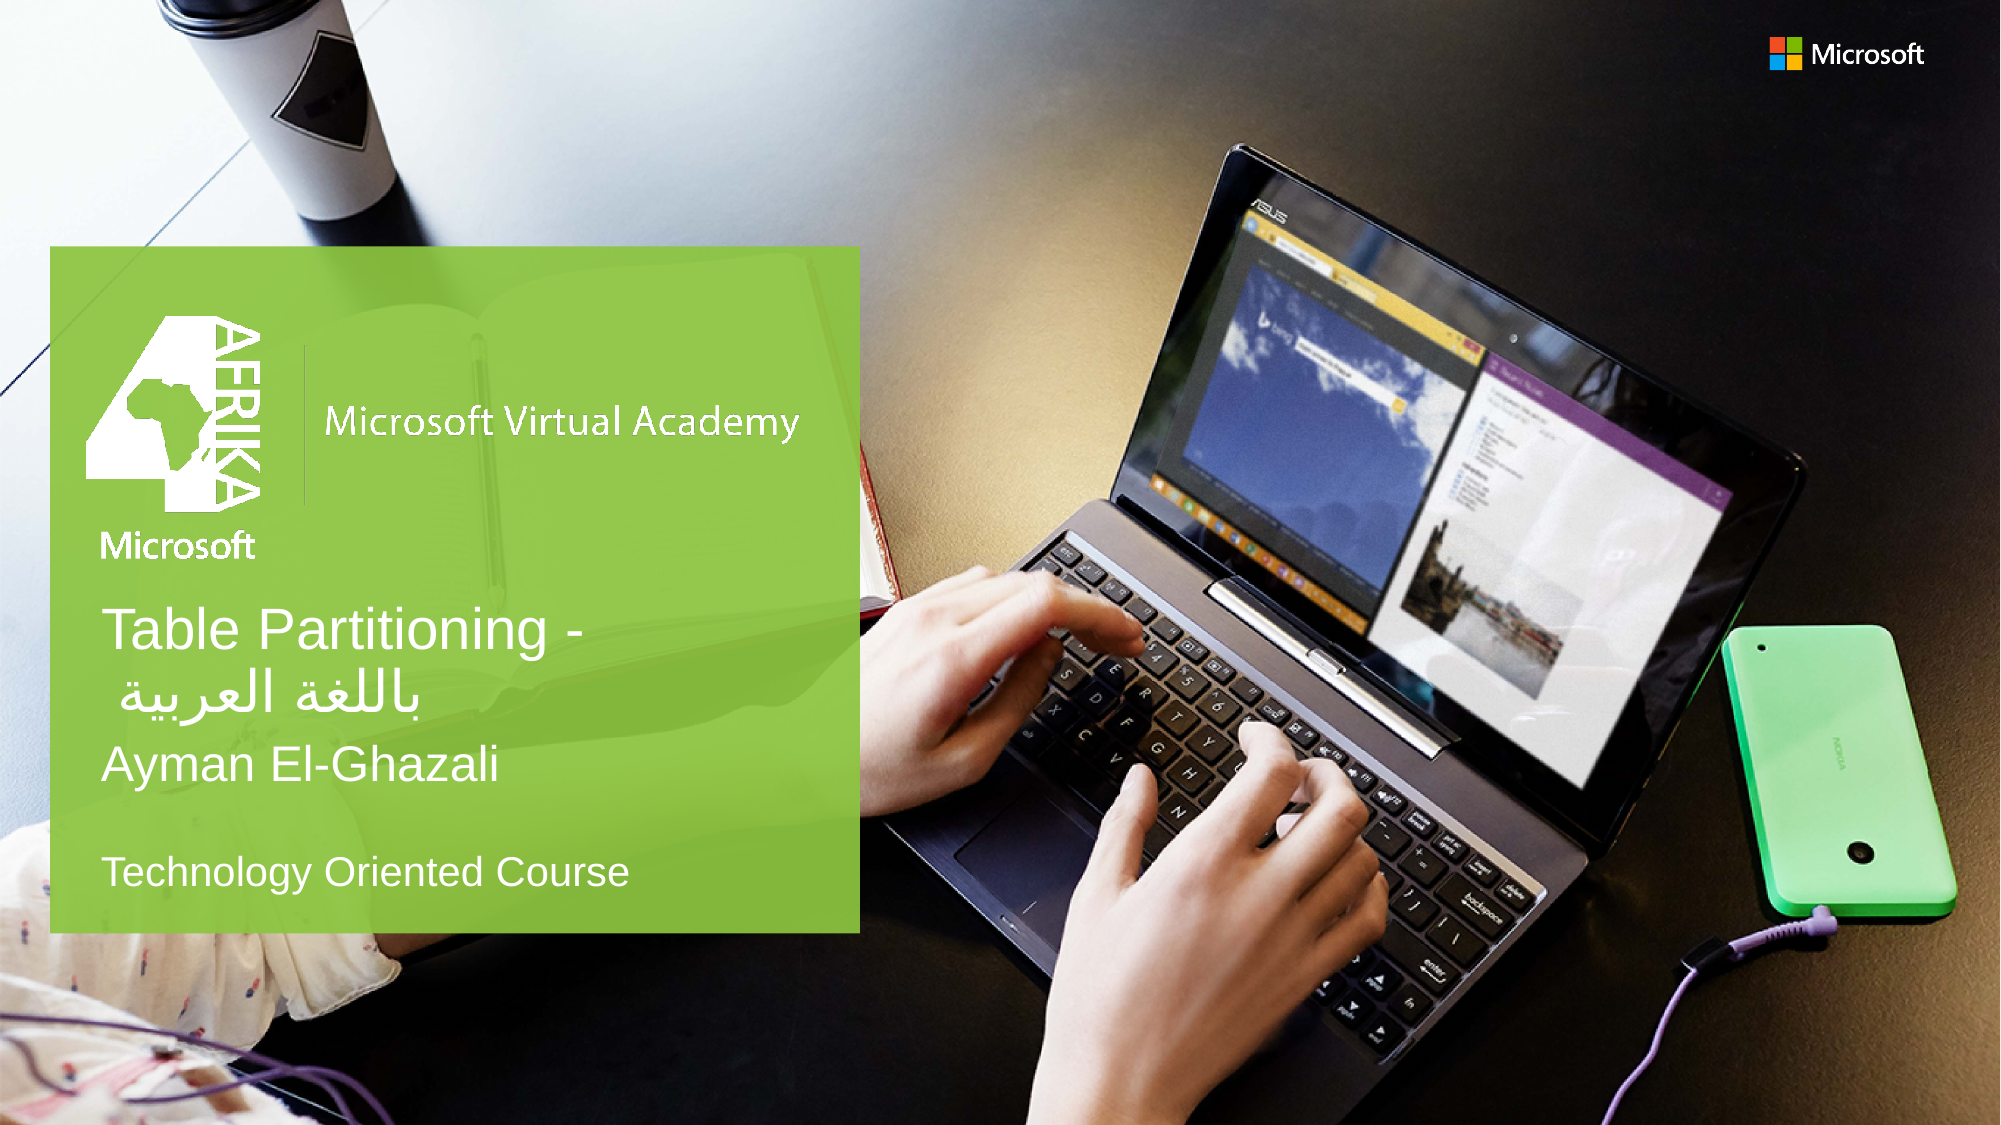

# Table Partitioning - باللغة العربية
Ayman El-Ghazali